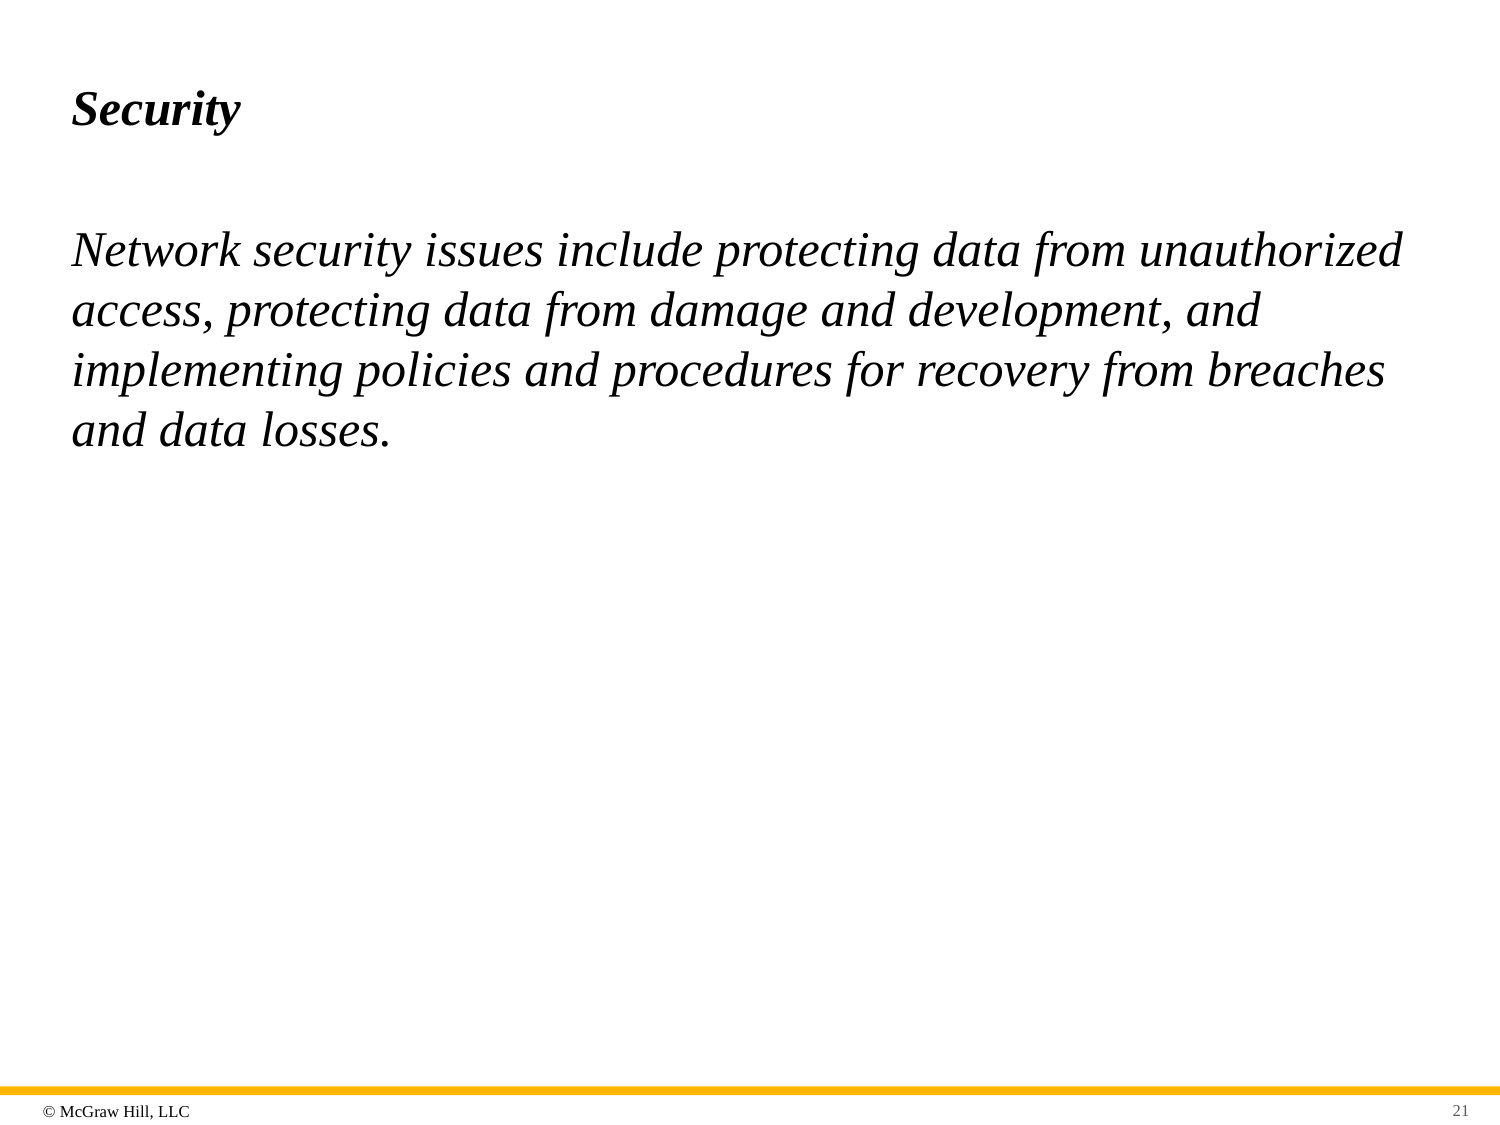

# Security
Network security issues include protecting data from unauthorized access, protecting data from damage and development, and implementing policies and procedures for recovery from breaches and data losses.
21